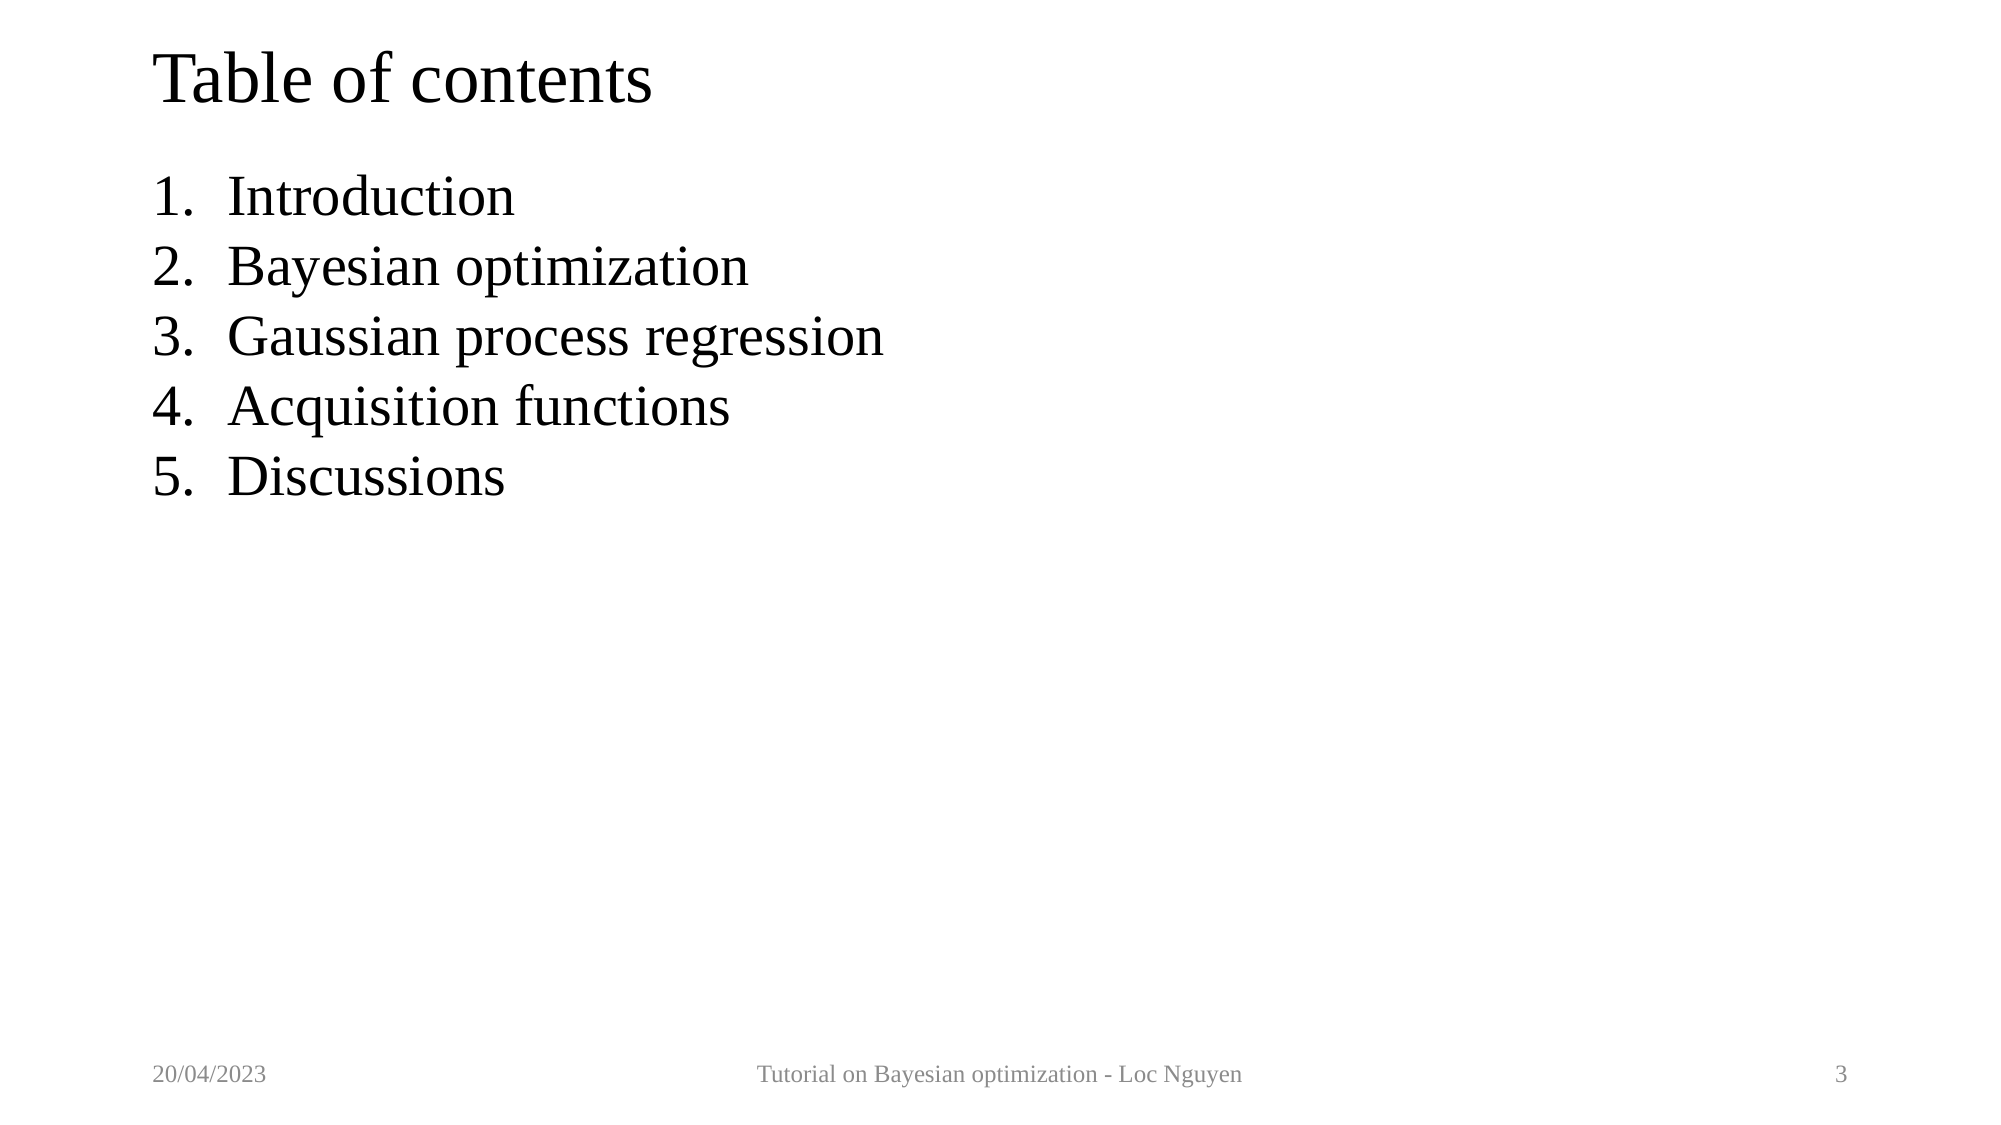

# Table of contents
Introduction
Bayesian optimization
Gaussian process regression
Acquisition functions
Discussions
20/04/2023
Tutorial on Bayesian optimization - Loc Nguyen
3